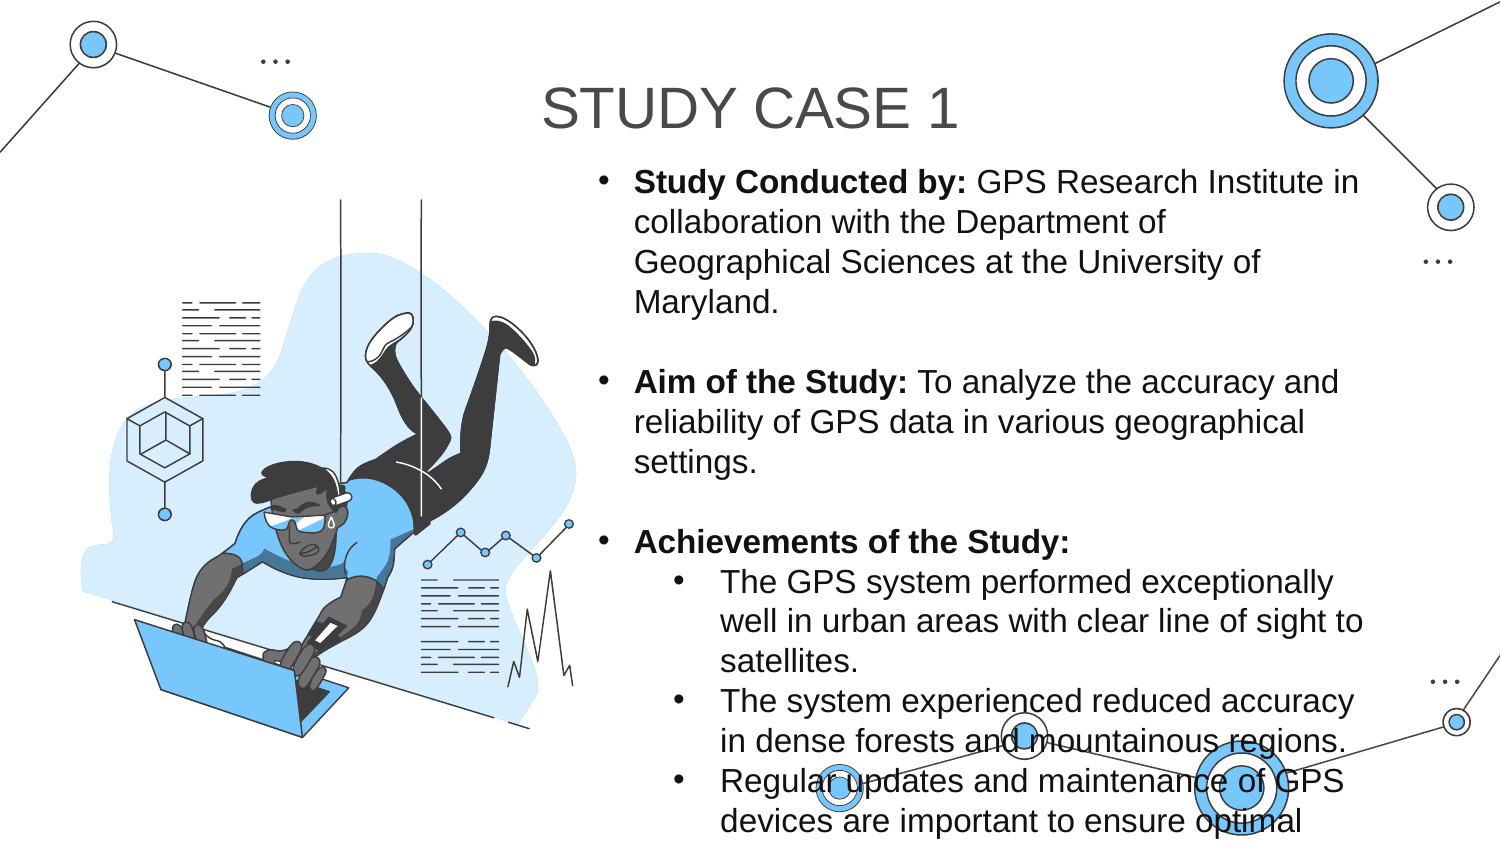

# STUDY CASE 1

Study Conducted by: GPS Research Institute in collaboration with the Department of Geographical Sciences at the University of Maryland.

Aim of the Study: To analyze the accuracy and reliability of GPS data in various geographical settings.

Achievements of the Study:
The GPS system performed exceptionally well in urban areas with clear line of sight to satellites.
The system experienced reduced accuracy in dense forests and mountainous regions.
Regular updates and maintenance of GPS devices are important to ensure optimal performance.